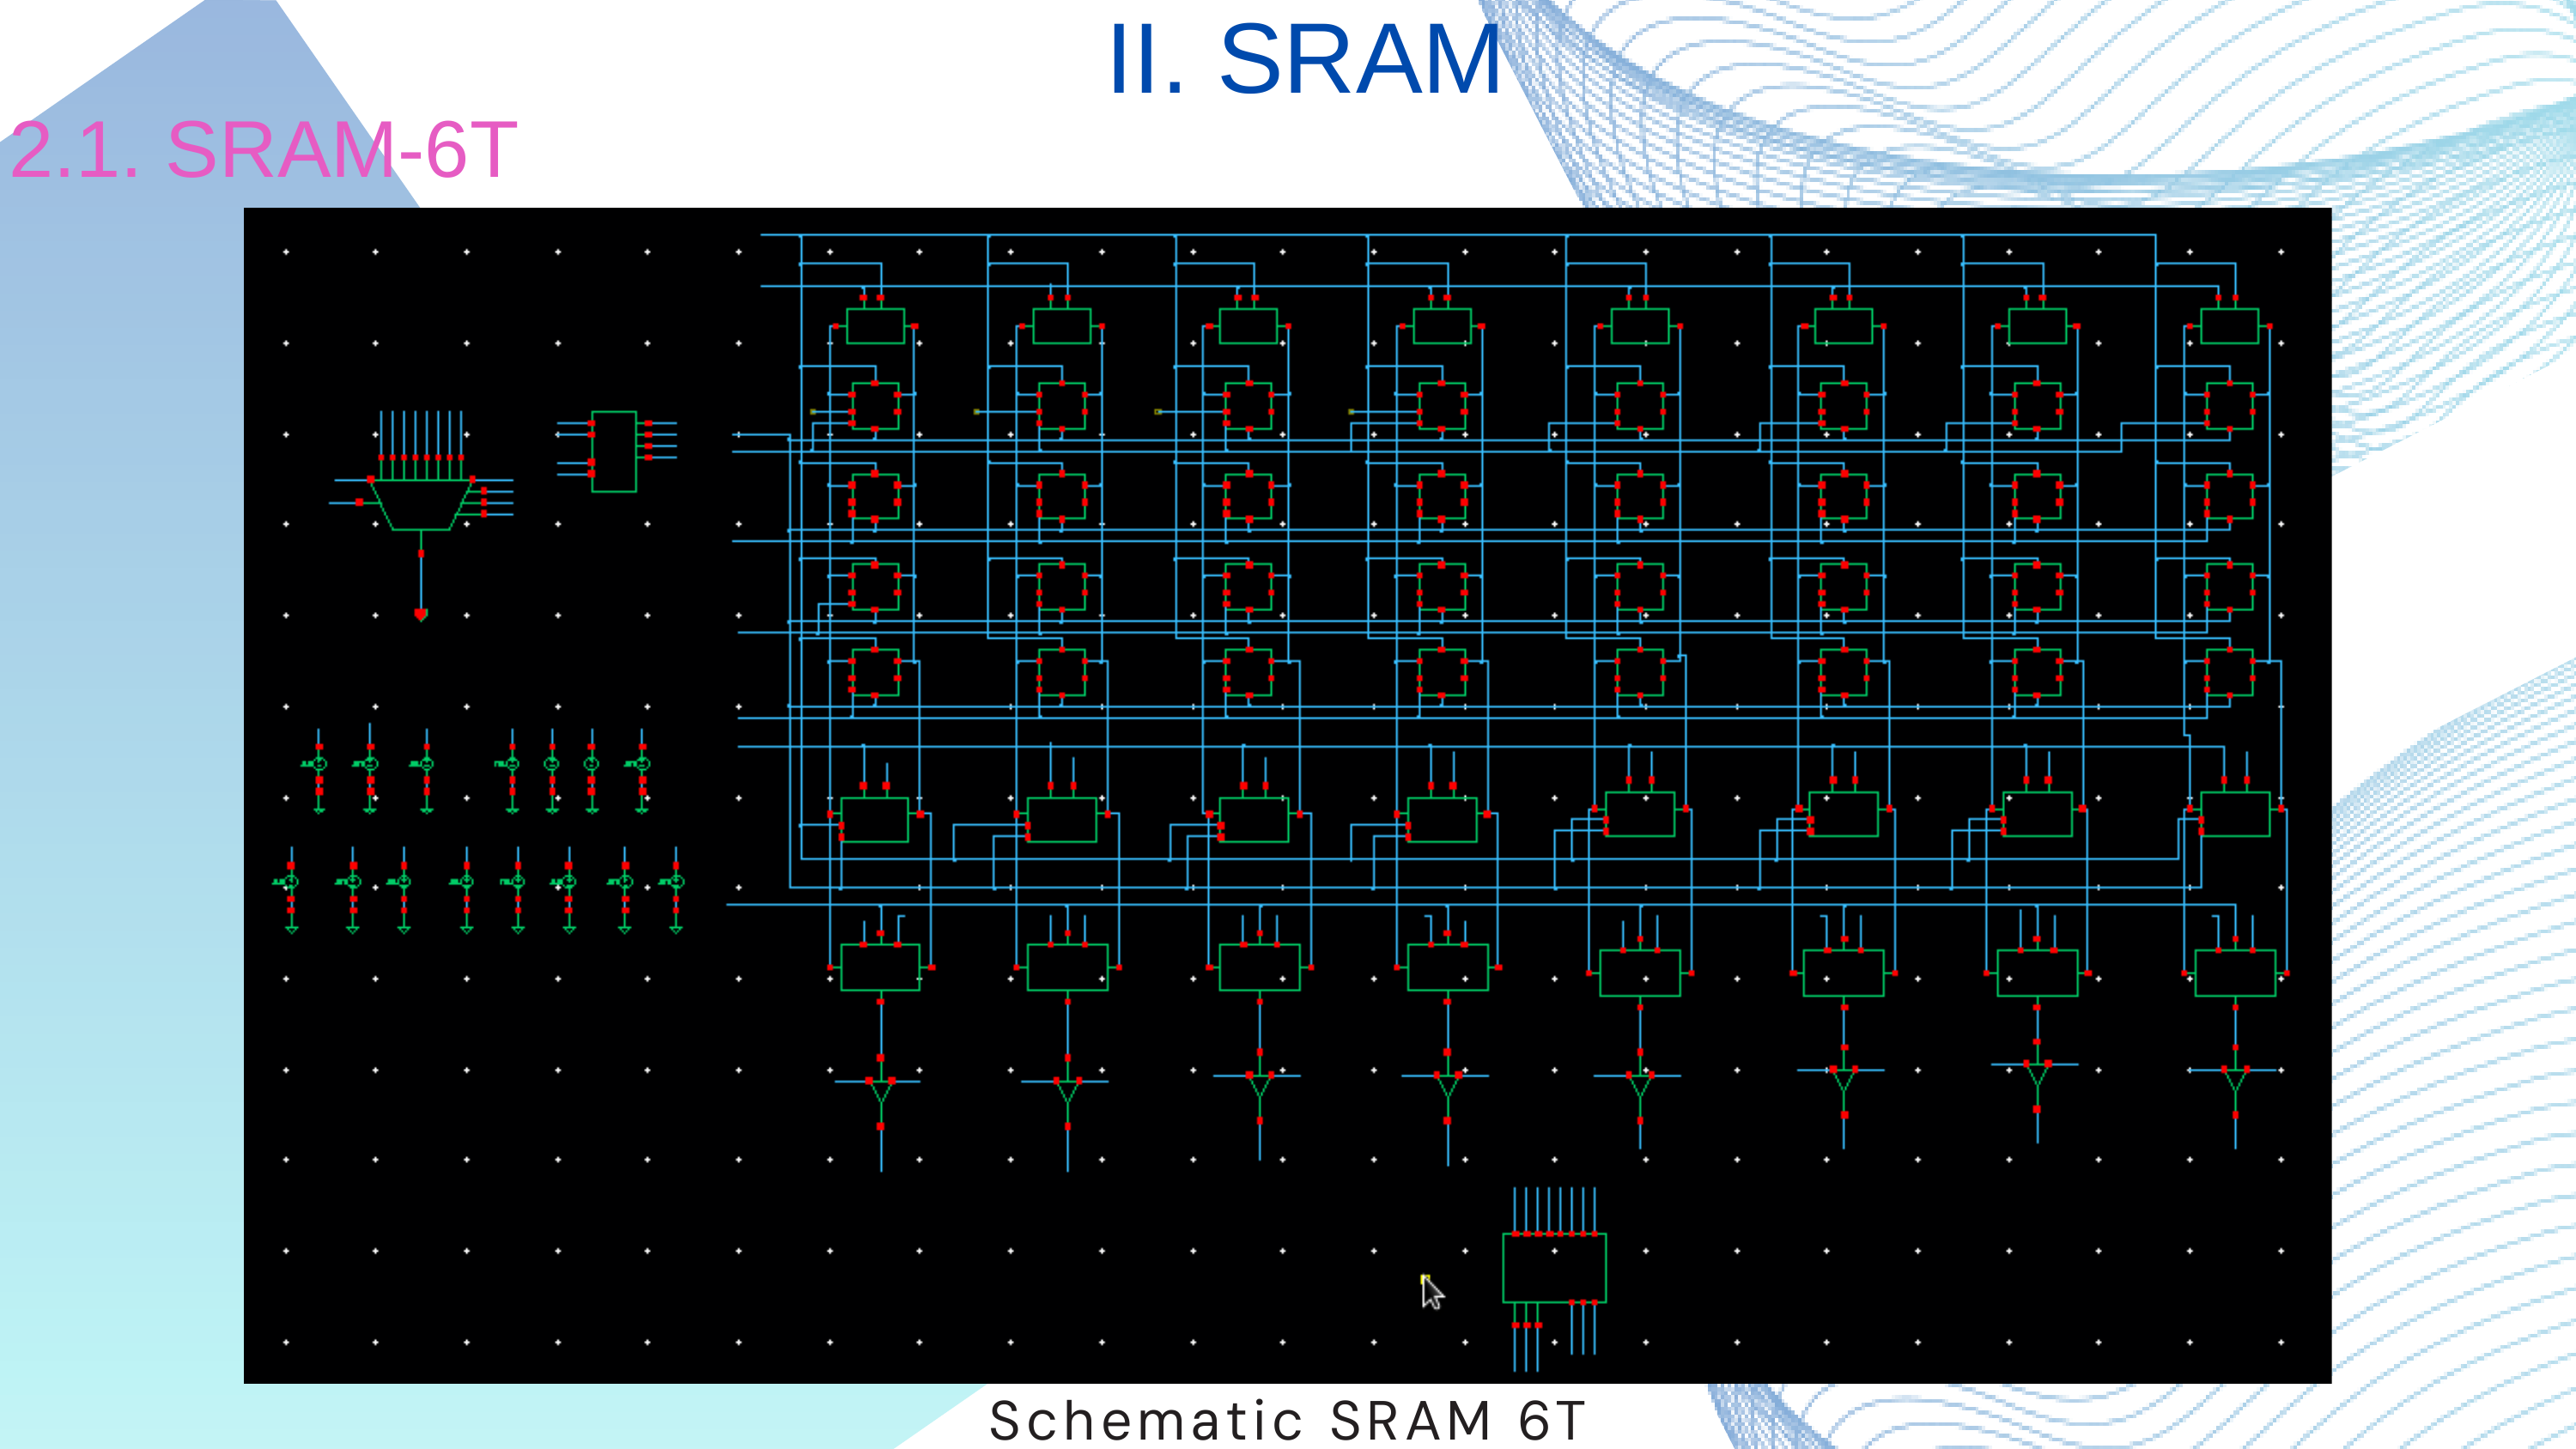

2.1. SRAM-6T
II. SRAM

Schematic SRAM 6T